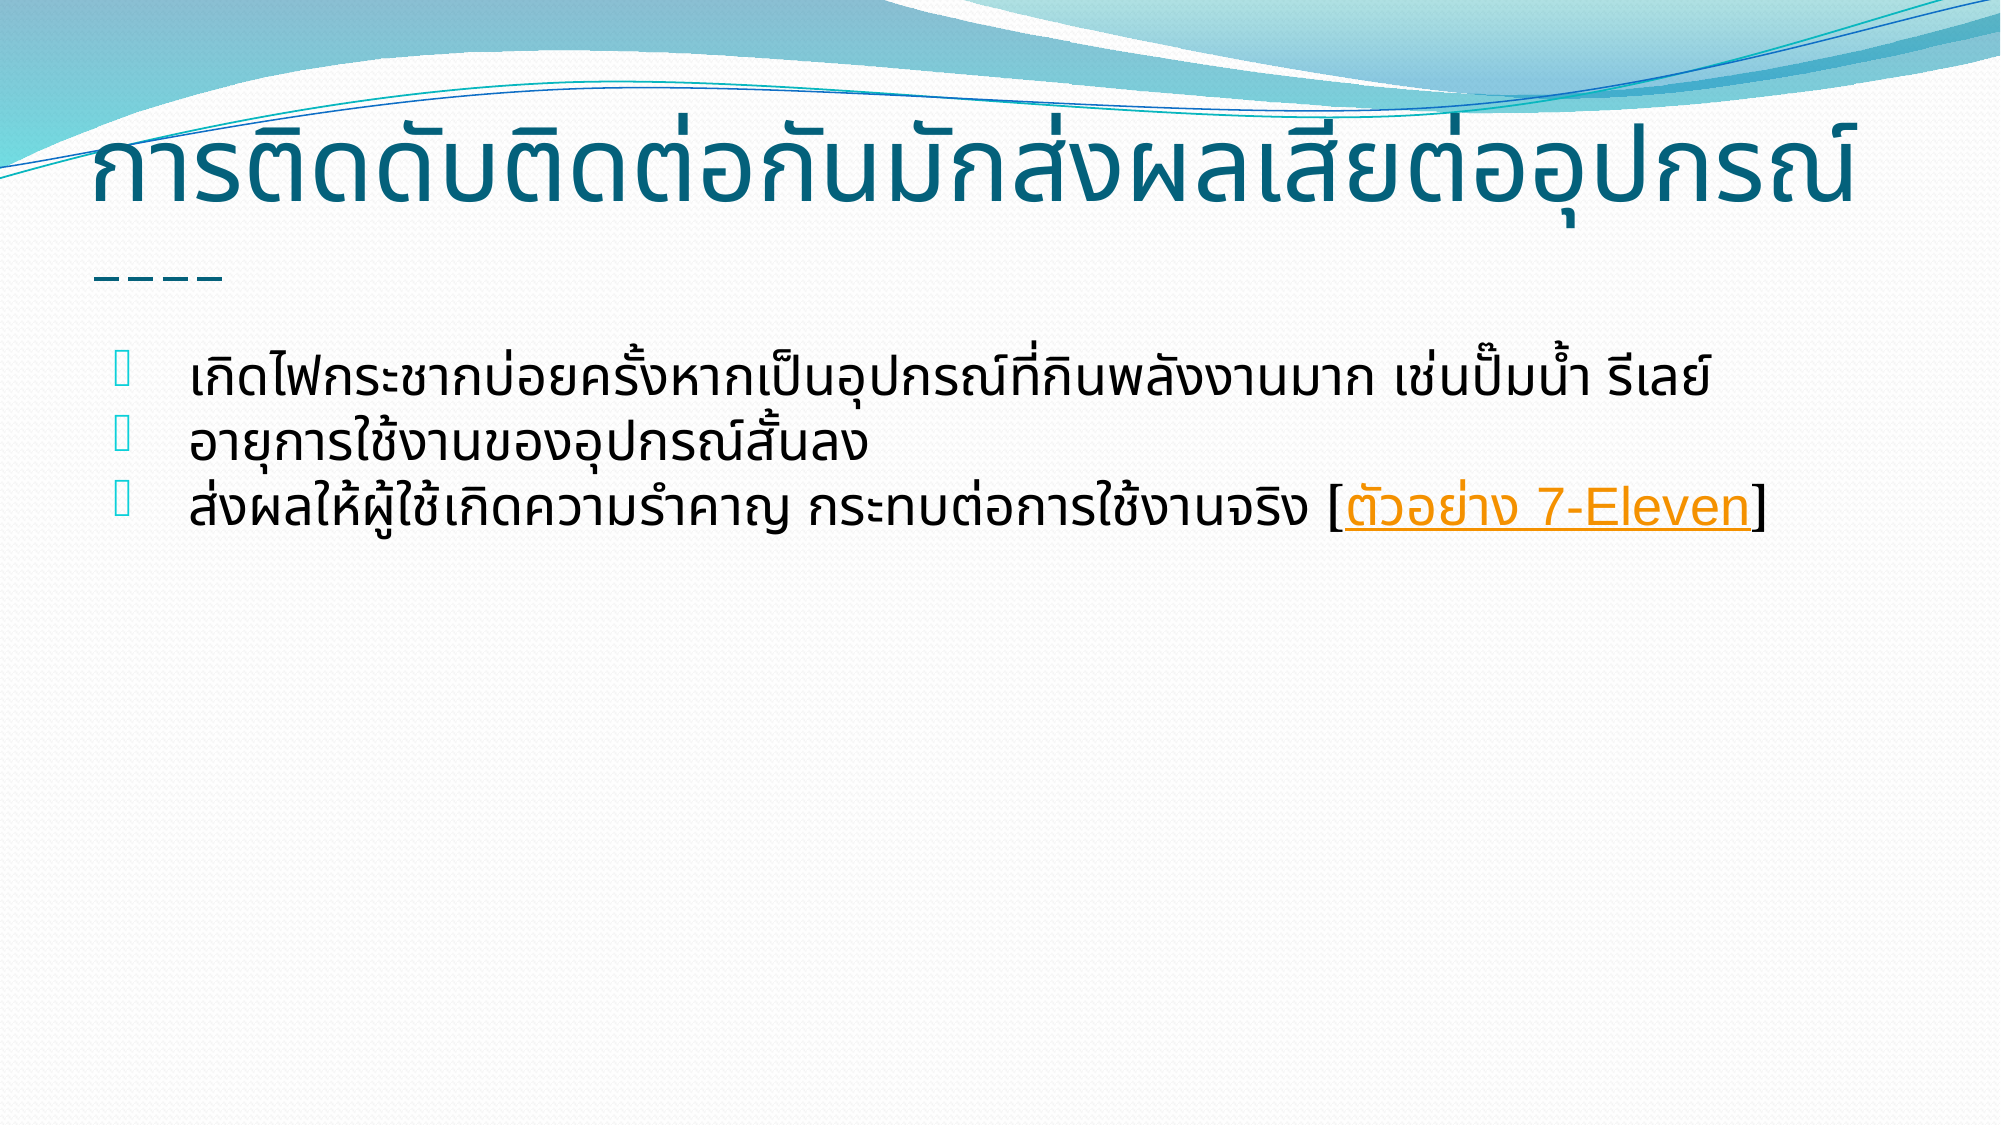

# การติดดับติดต่อกันมักส่งผลเสียต่ออุปกรณ์
เกิดไฟกระชากบ่อยครั้งหากเป็นอุปกรณ์ที่กินพลังงานมาก เช่นปั๊มน้ำ รีเลย์
อายุการใช้งานของอุปกรณ์สั้นลง
ส่งผลให้ผู้ใช้เกิดความรำคาญ กระทบต่อการใช้งานจริง [ตัวอย่าง 7-Eleven]